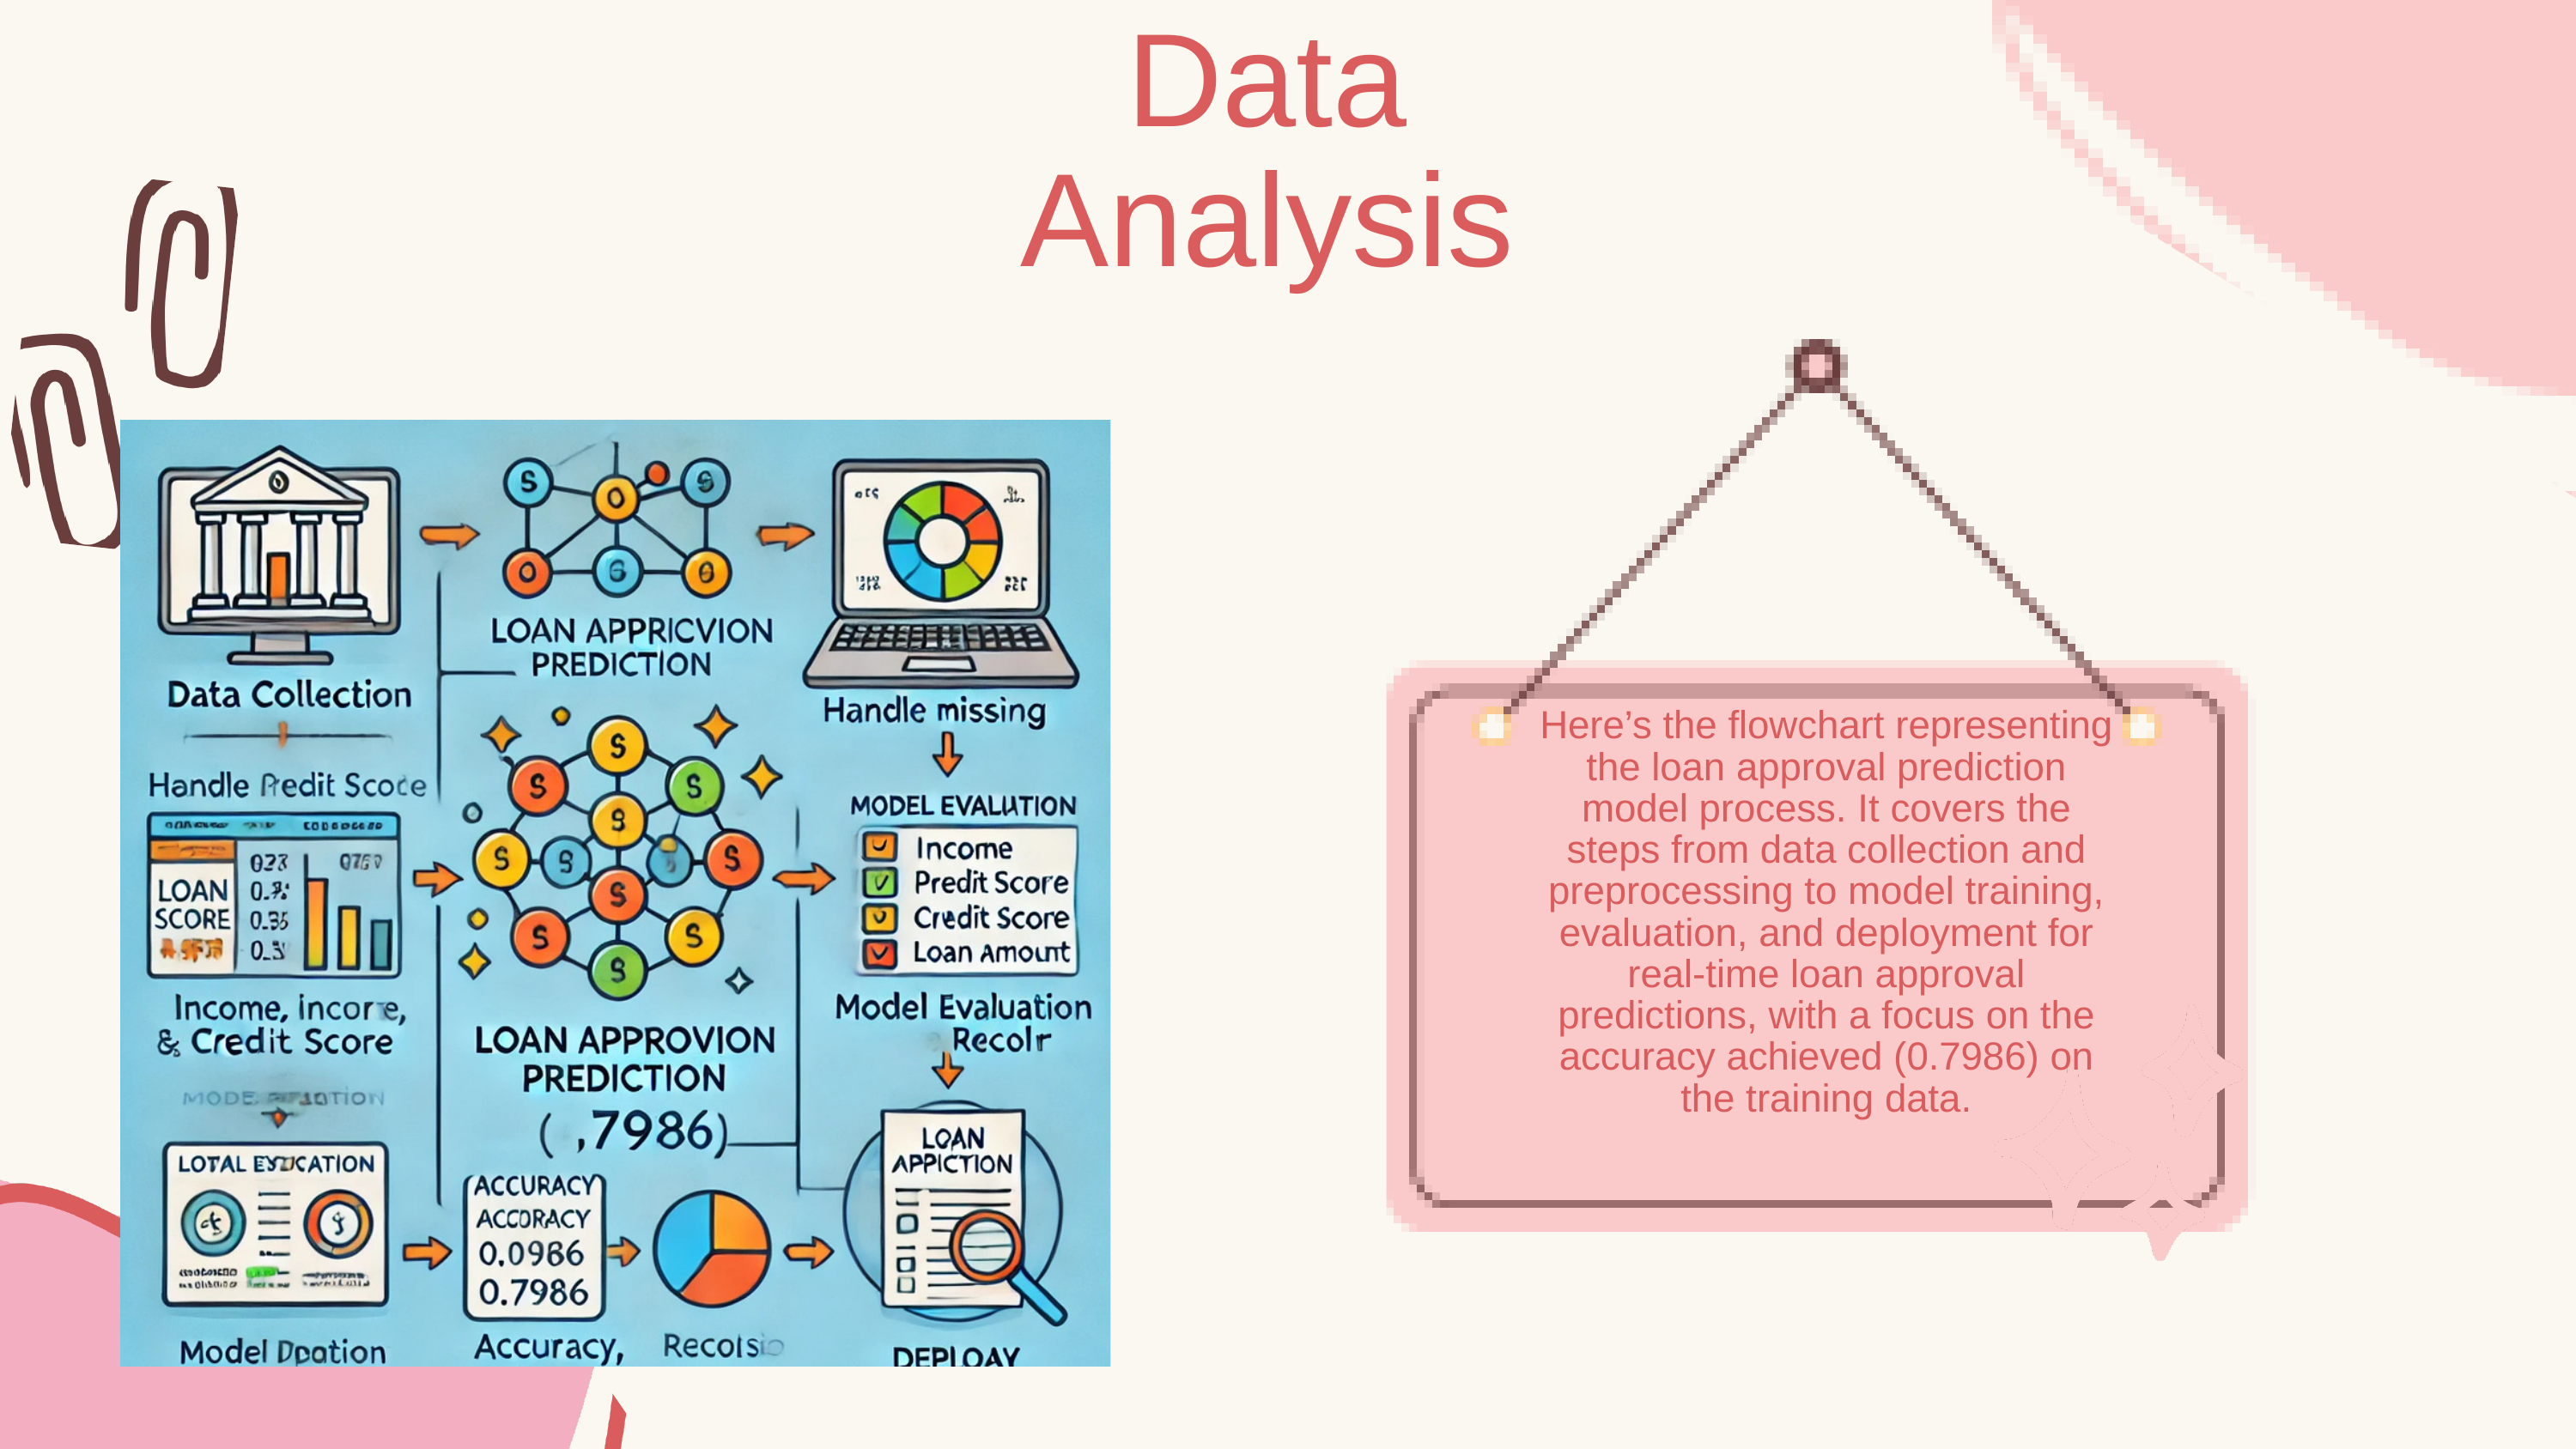

Data Analysis

Here’s the flowchart representing the loan approval prediction model process. It covers the steps from data collection and preprocessing to model training, evaluation, and deployment for real-time loan approval predictions, with a focus on the accuracy achieved (0.7986) on the training data.